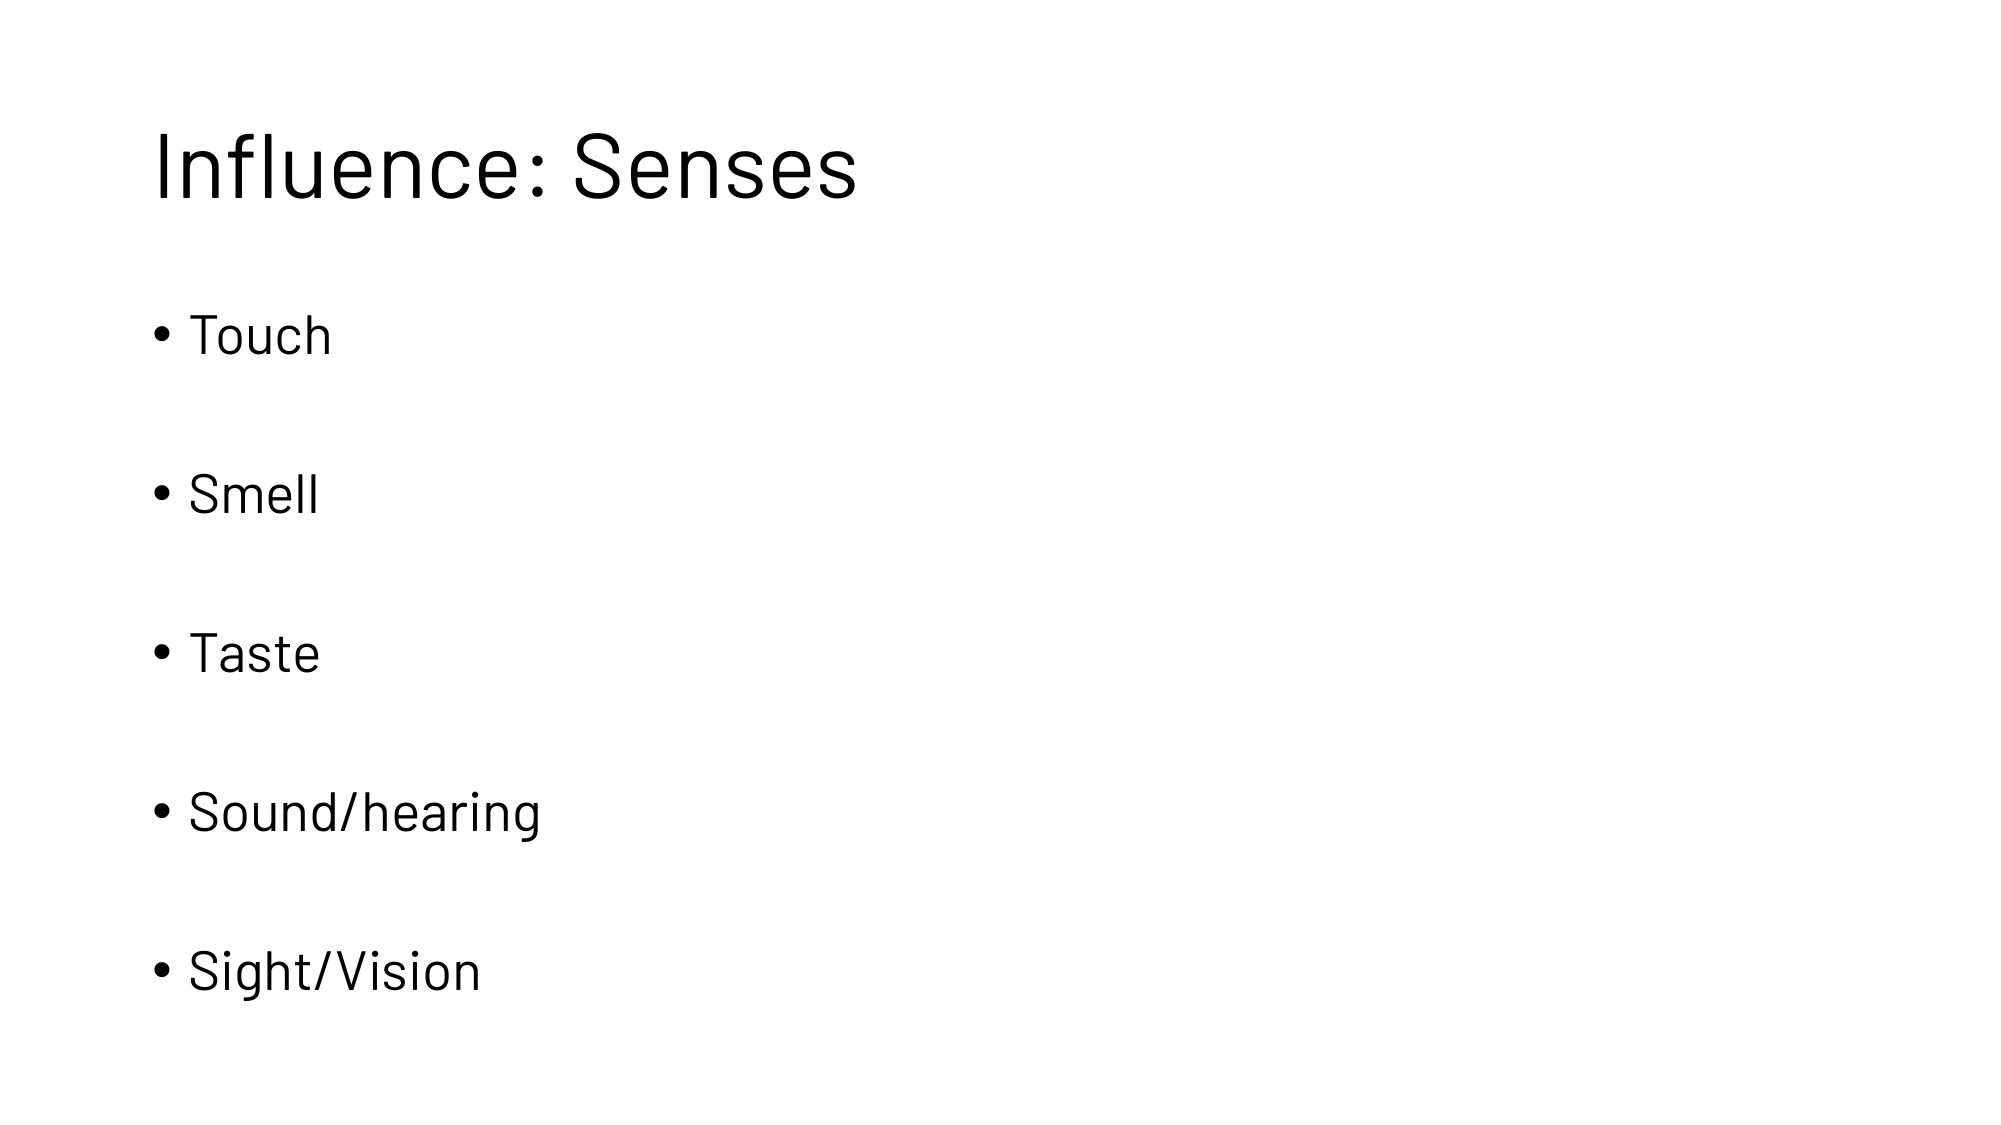

# Influence: Senses
Touch

Smell

Taste

Sound/hearing

Sight/Vision